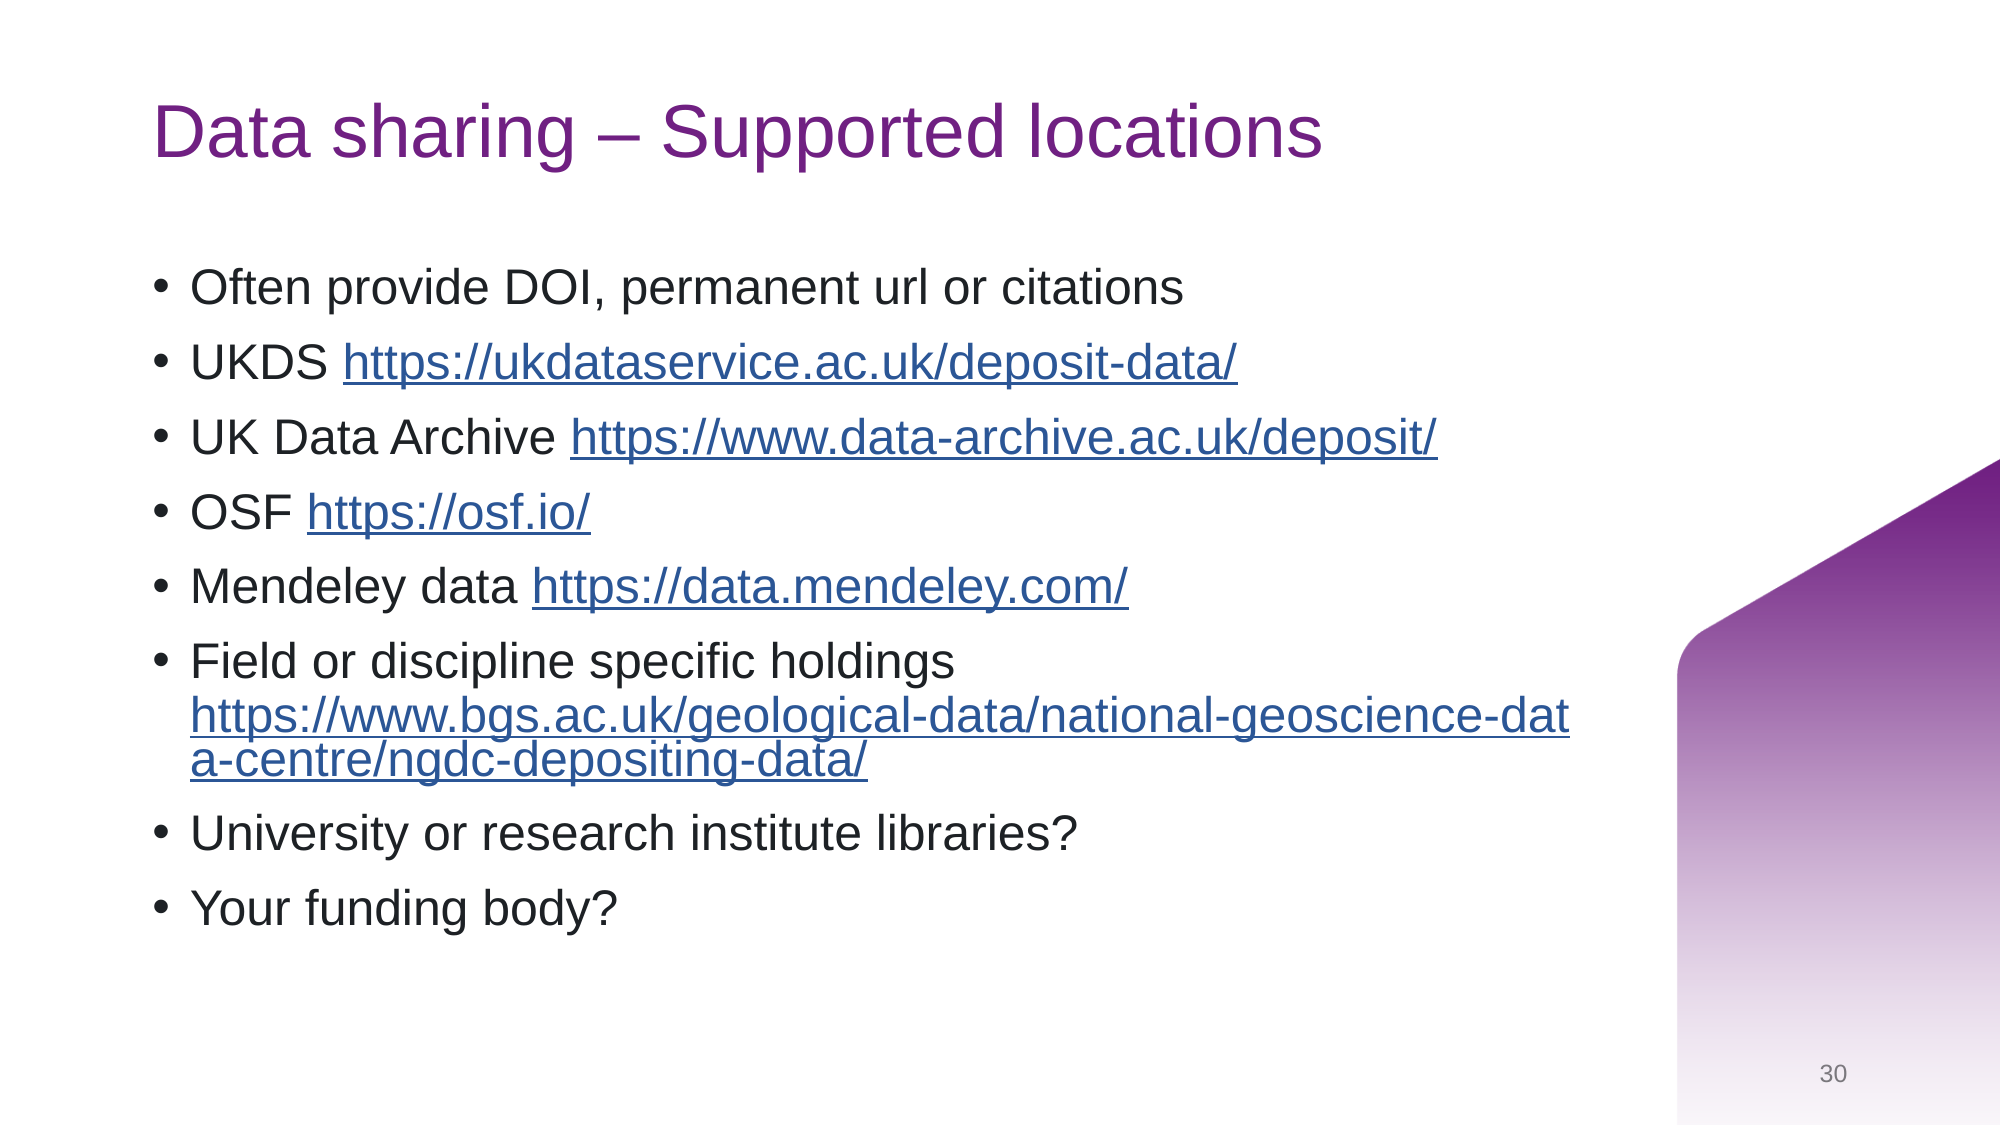

# Data sharing – Supported locations
Often provide DOI, permanent url or citations
UKDS https://ukdataservice.ac.uk/deposit-data/
UK Data Archive https://www.data-archive.ac.uk/deposit/
OSF https://osf.io/
Mendeley data https://data.mendeley.com/
Field or discipline specific holdings https://www.bgs.ac.uk/geological-data/national-geoscience-data-centre/ngdc-depositing-data/
University or research institute libraries?
Your funding body?
30